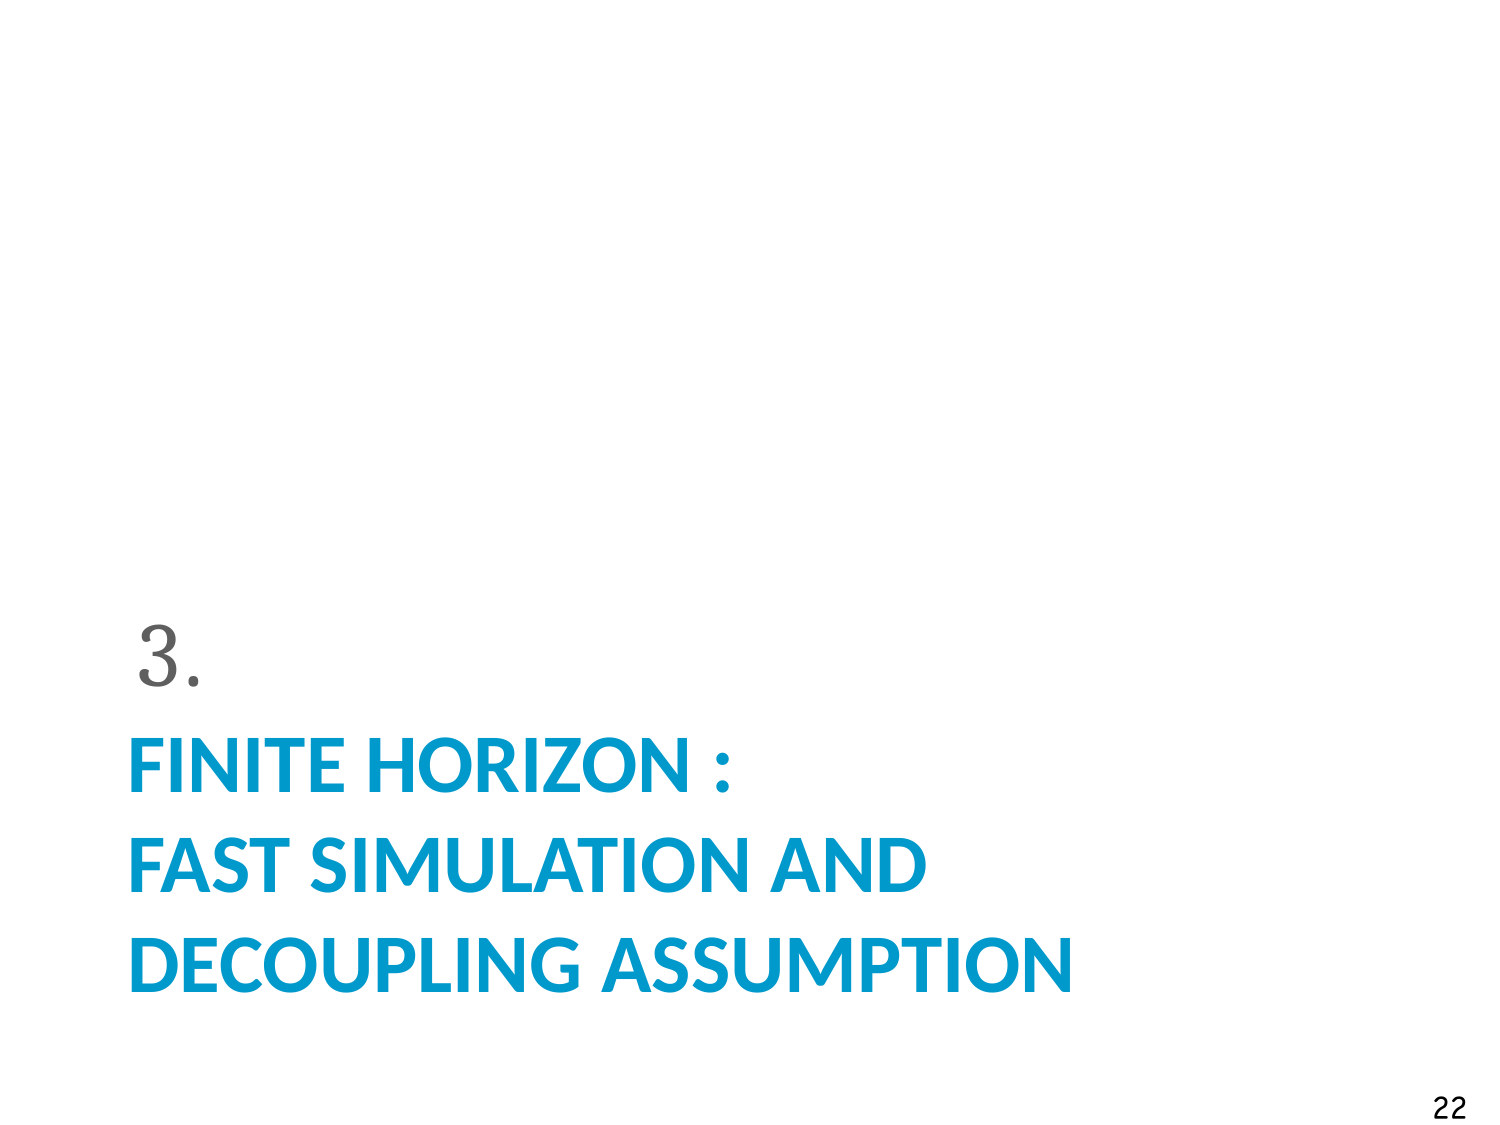

3.
# FINITE HORIZON : Fast Simulation and Decoupling assumption
22